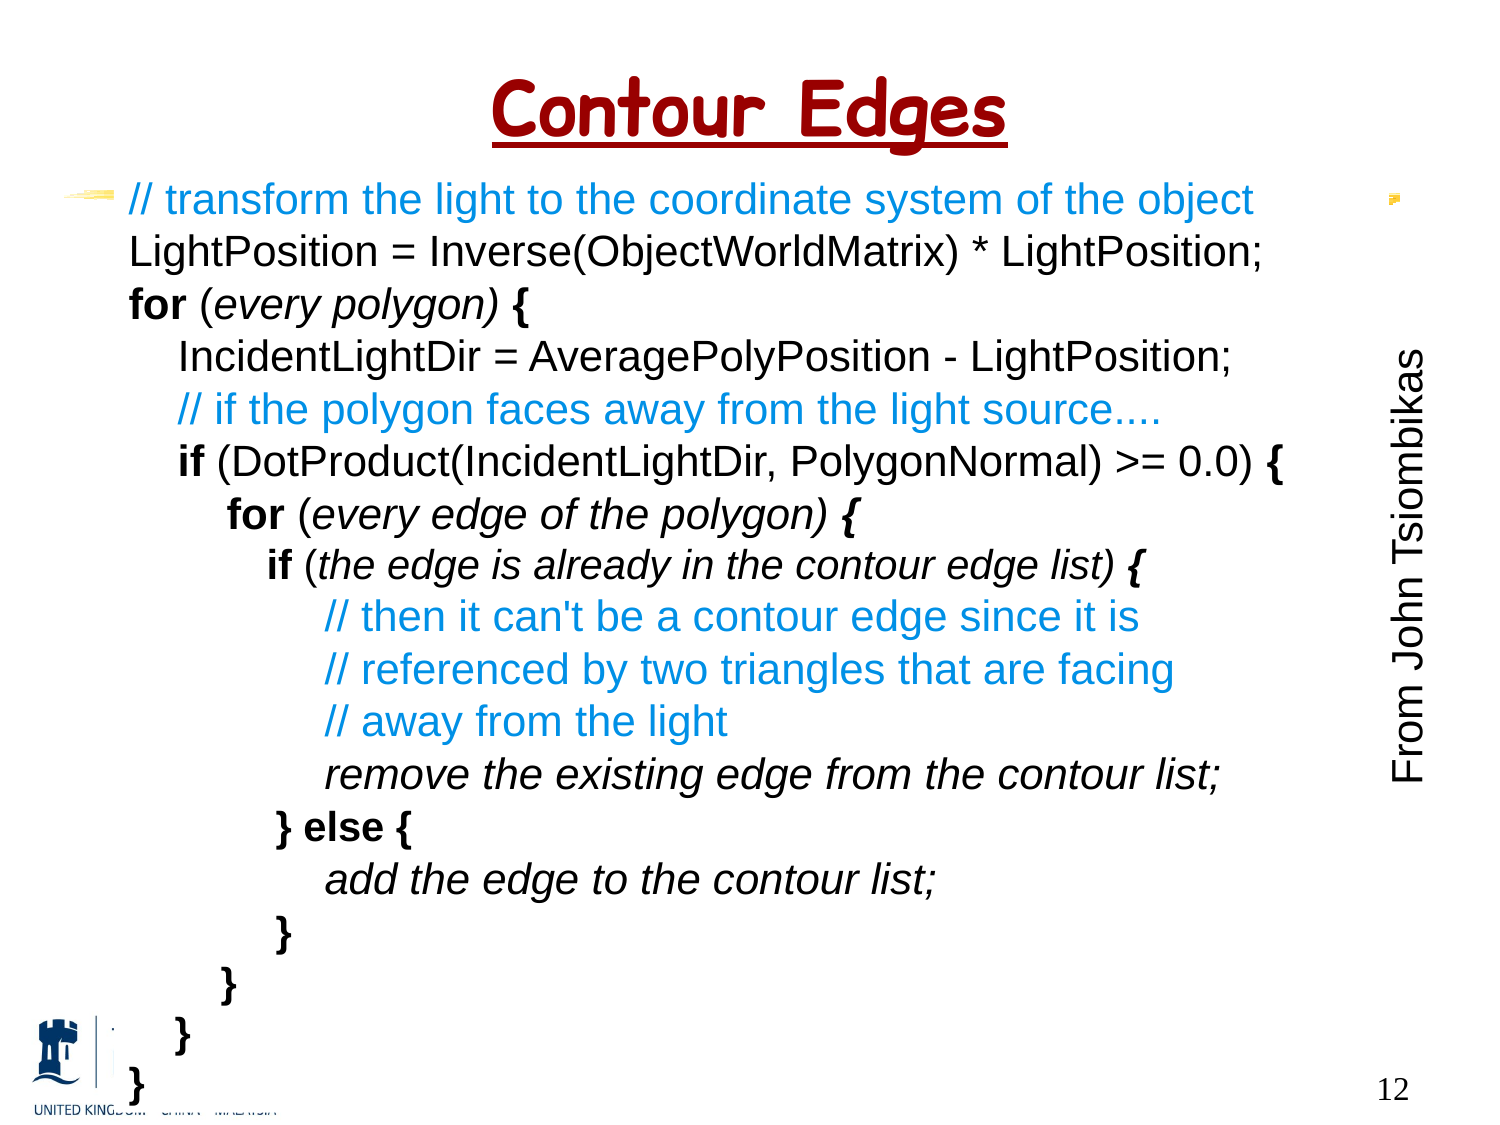

# Contour Edges
// transform the light to the coordinate system of the object
LightPosition = Inverse(ObjectWorldMatrix) * LightPosition;
for (every polygon) {
    IncidentLightDir = AveragePolyPosition - LightPosition;
    // if the polygon faces away from the light source....
    if (DotProduct(IncidentLightDir, PolygonNormal) >= 0.0) {
        for (every edge of the polygon) {
            if (the edge is already in the contour edge list) {
                // then it can't be a contour edge since it is
                // referenced by two triangles that are facing
                // away from the light
                remove the existing edge from the contour list;
            } else {
                add the edge to the contour list;
            }
        }
    }
}
From John Tsiombikas
12